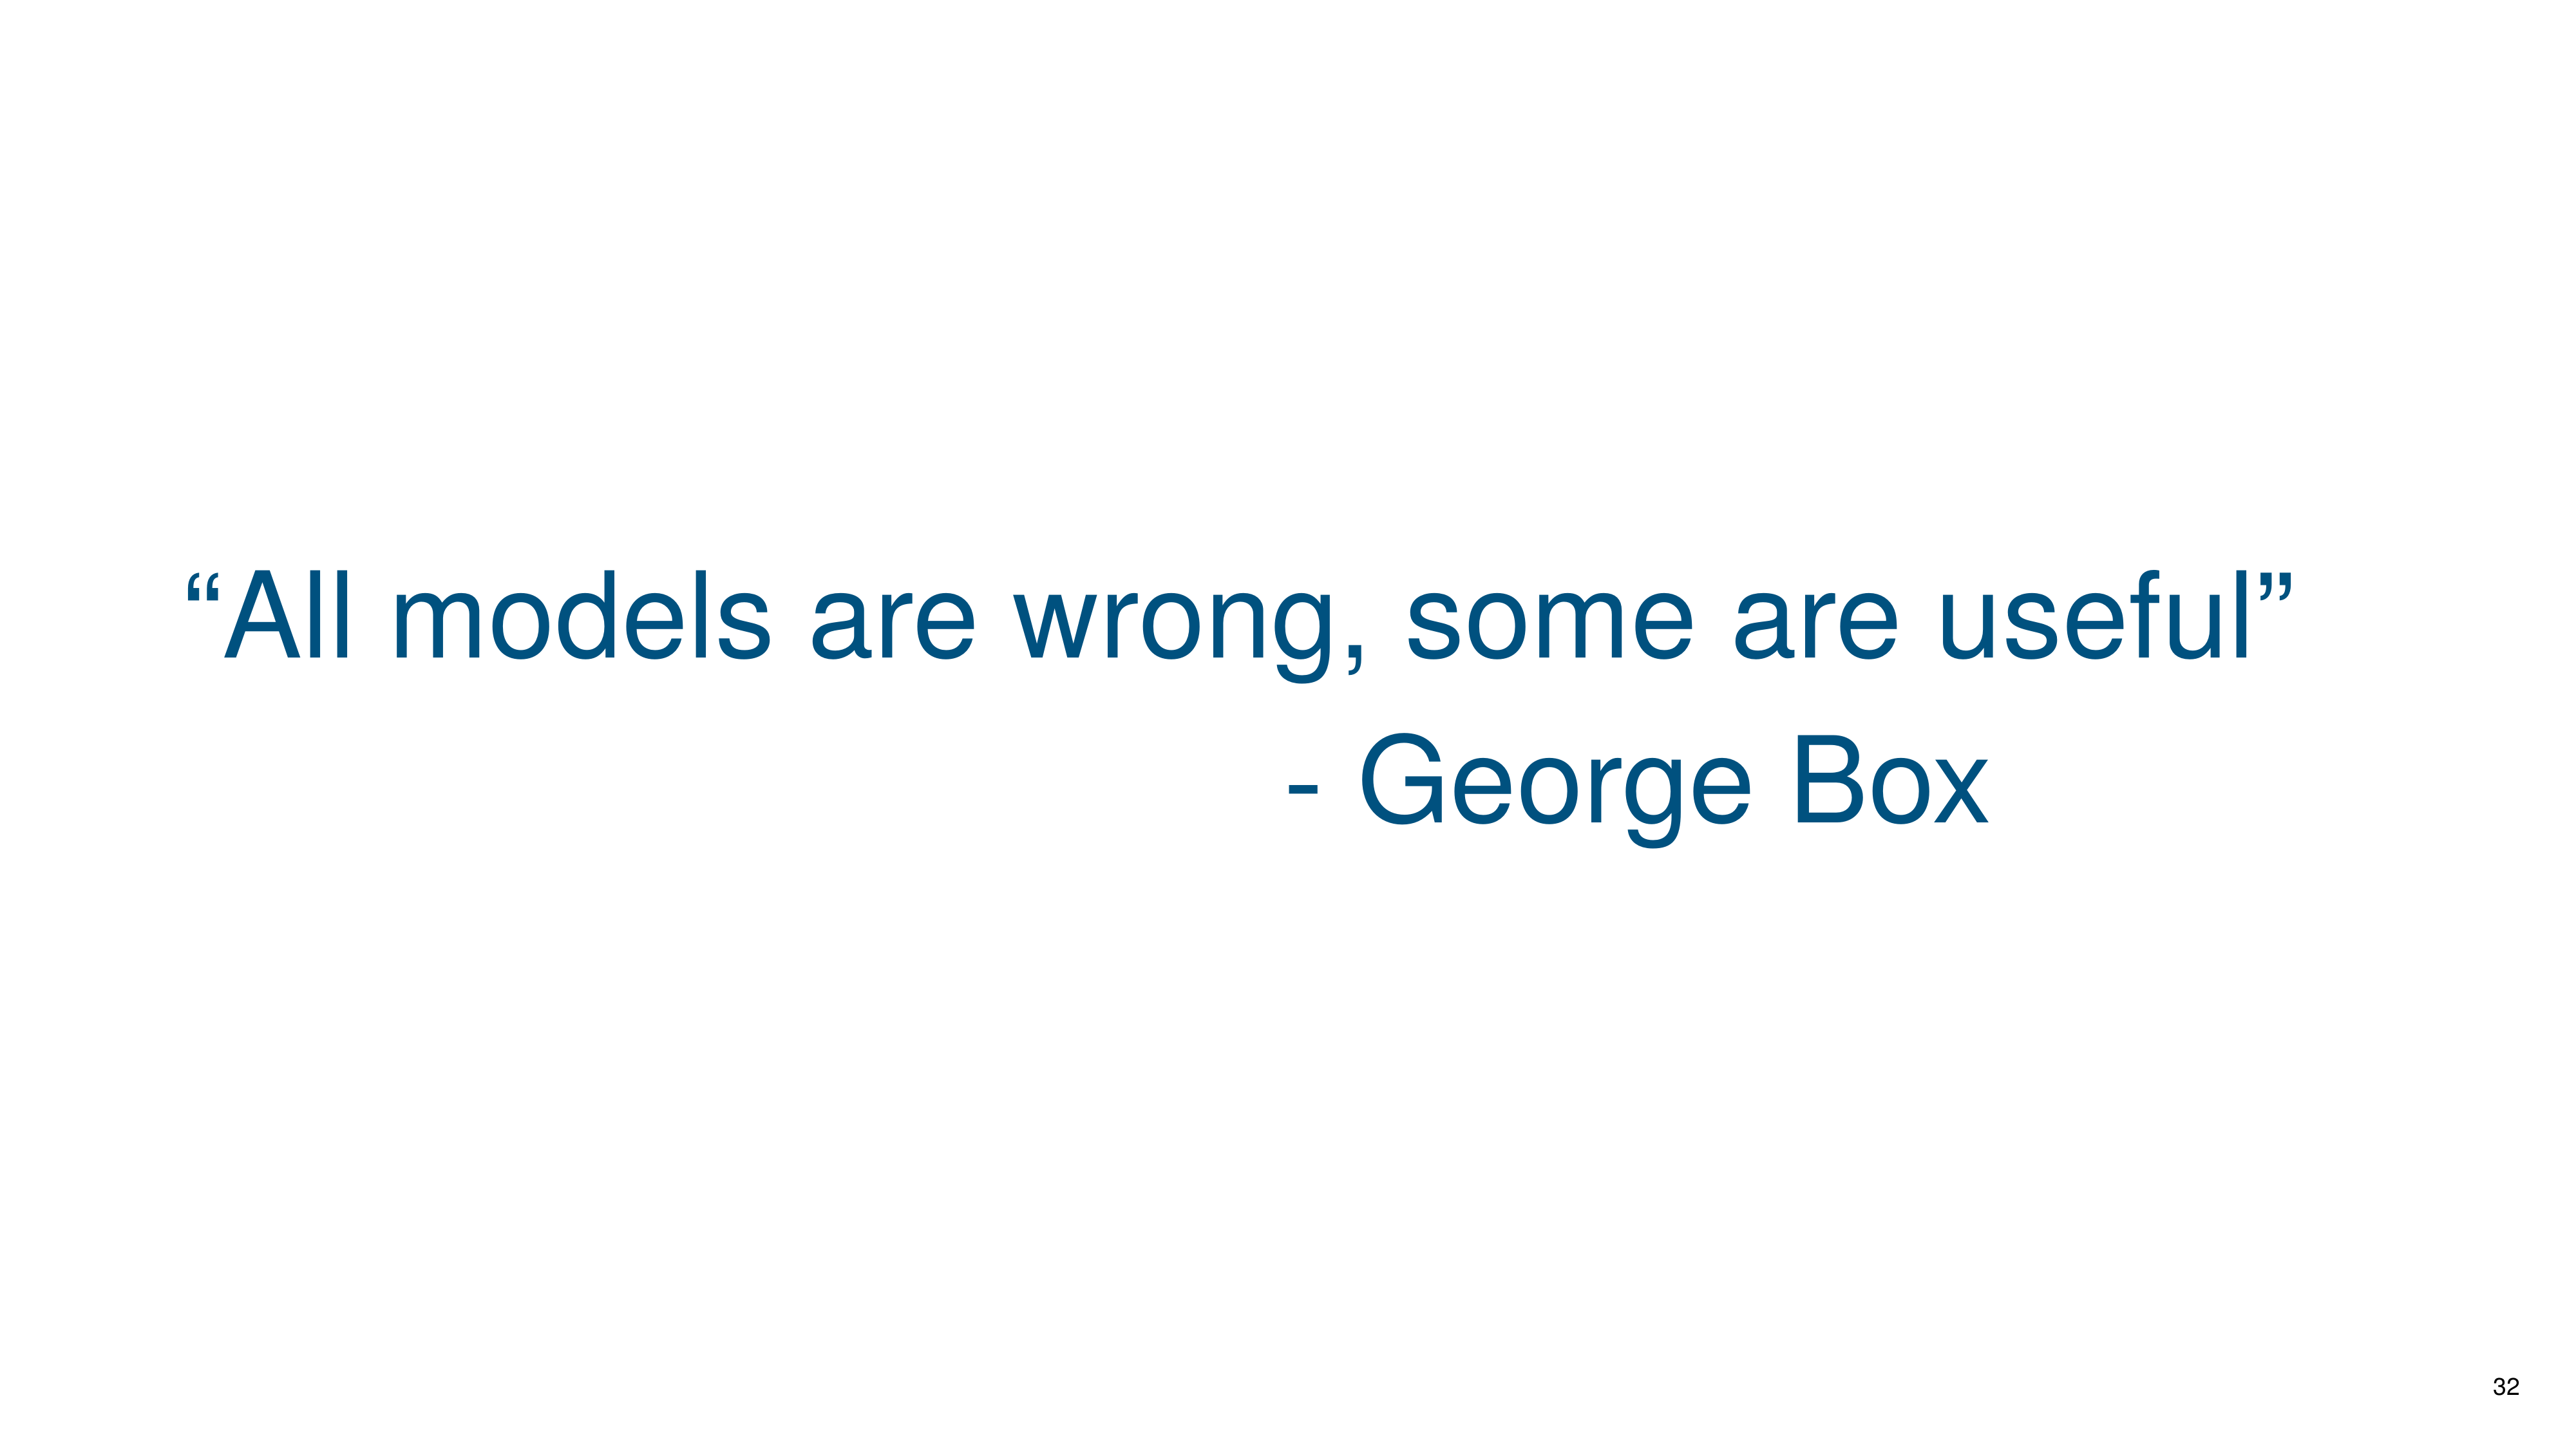

“All models are wrong, some are useful”
												- George Box
32